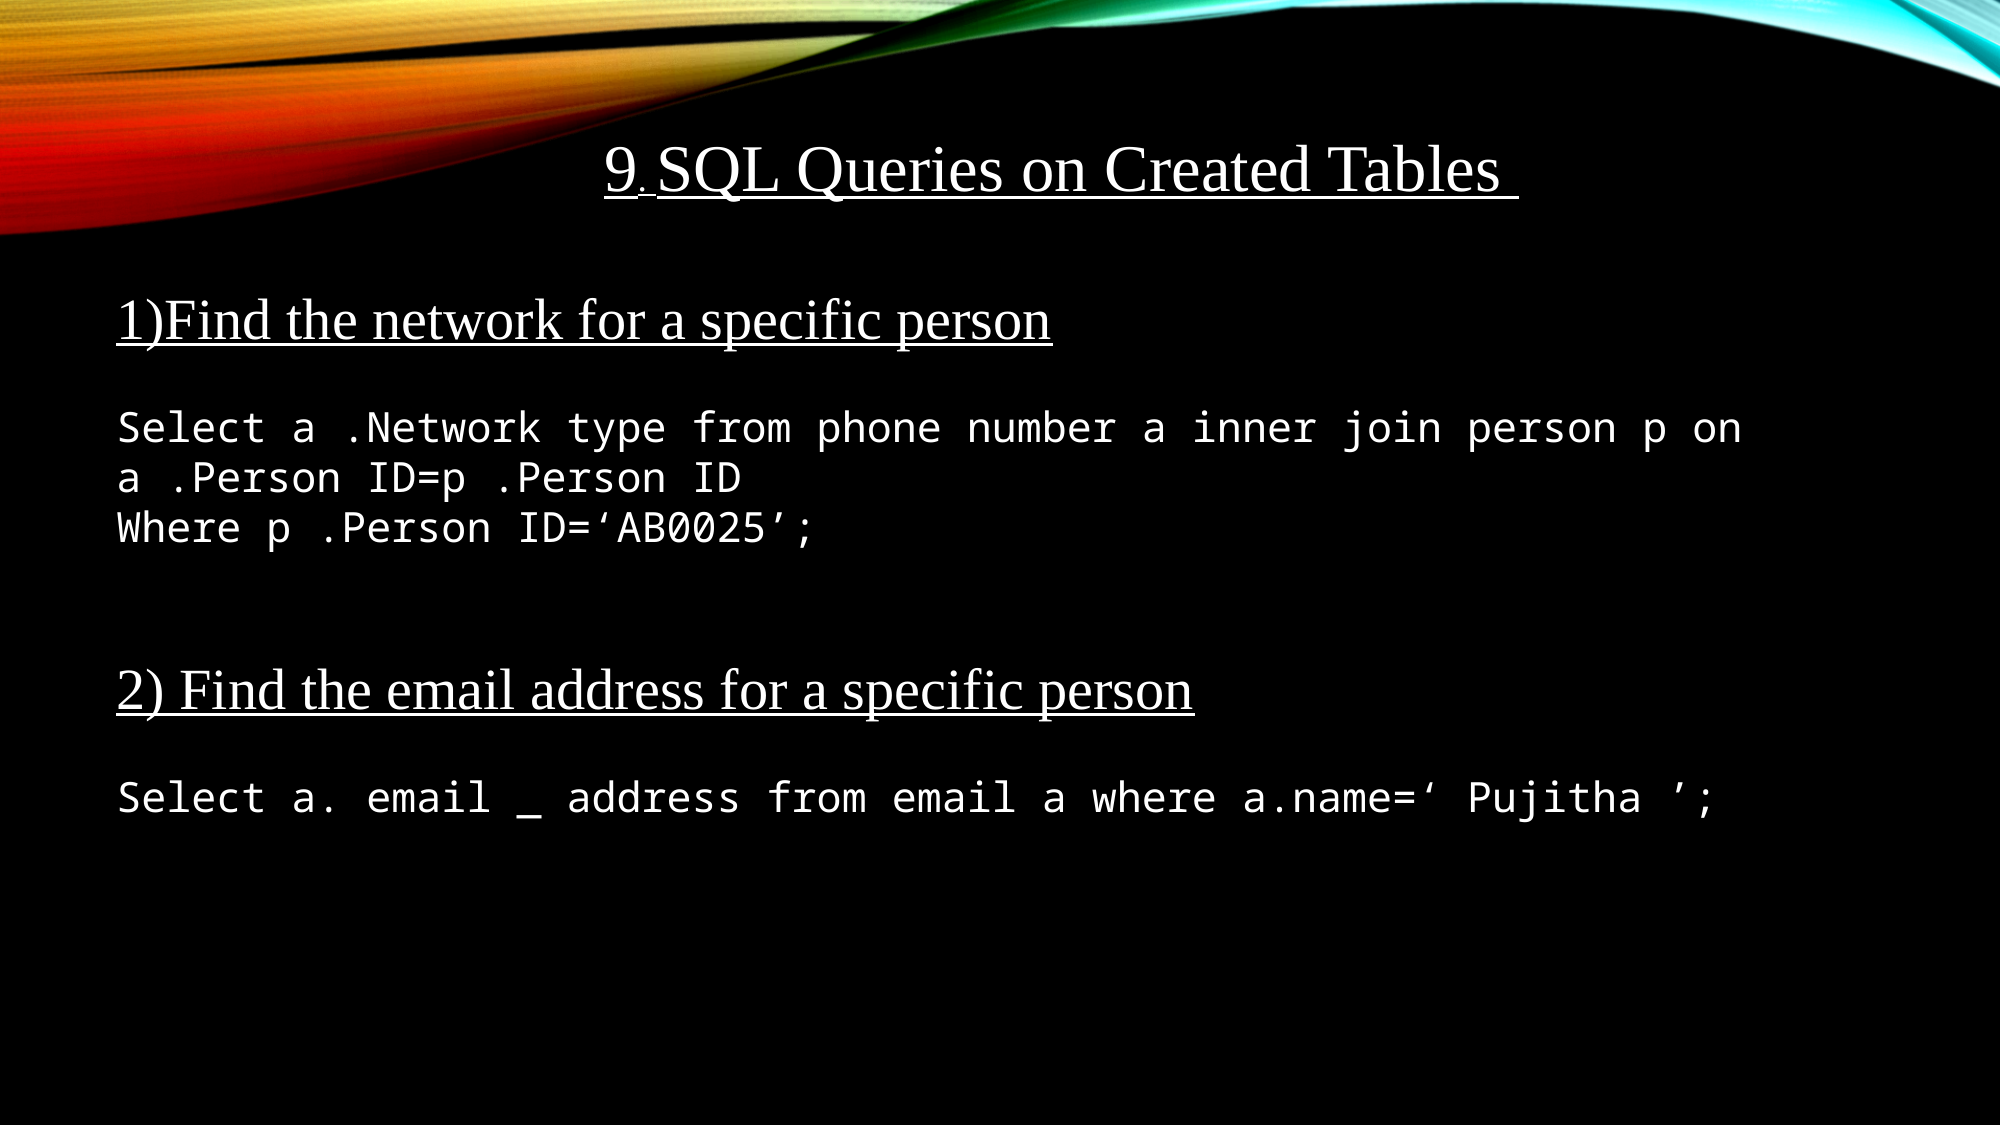

9. SQL Queries on Created Tables
1)Find the network for a specific person

Select a .Network type from phone number a inner join person p on a .Person ID=p .Person ID
Where p .Person ID=‘AB0025’;

2) Find the email address for a specific person

Select a. email _ address from email a where a.name=‘ Pujitha ’;